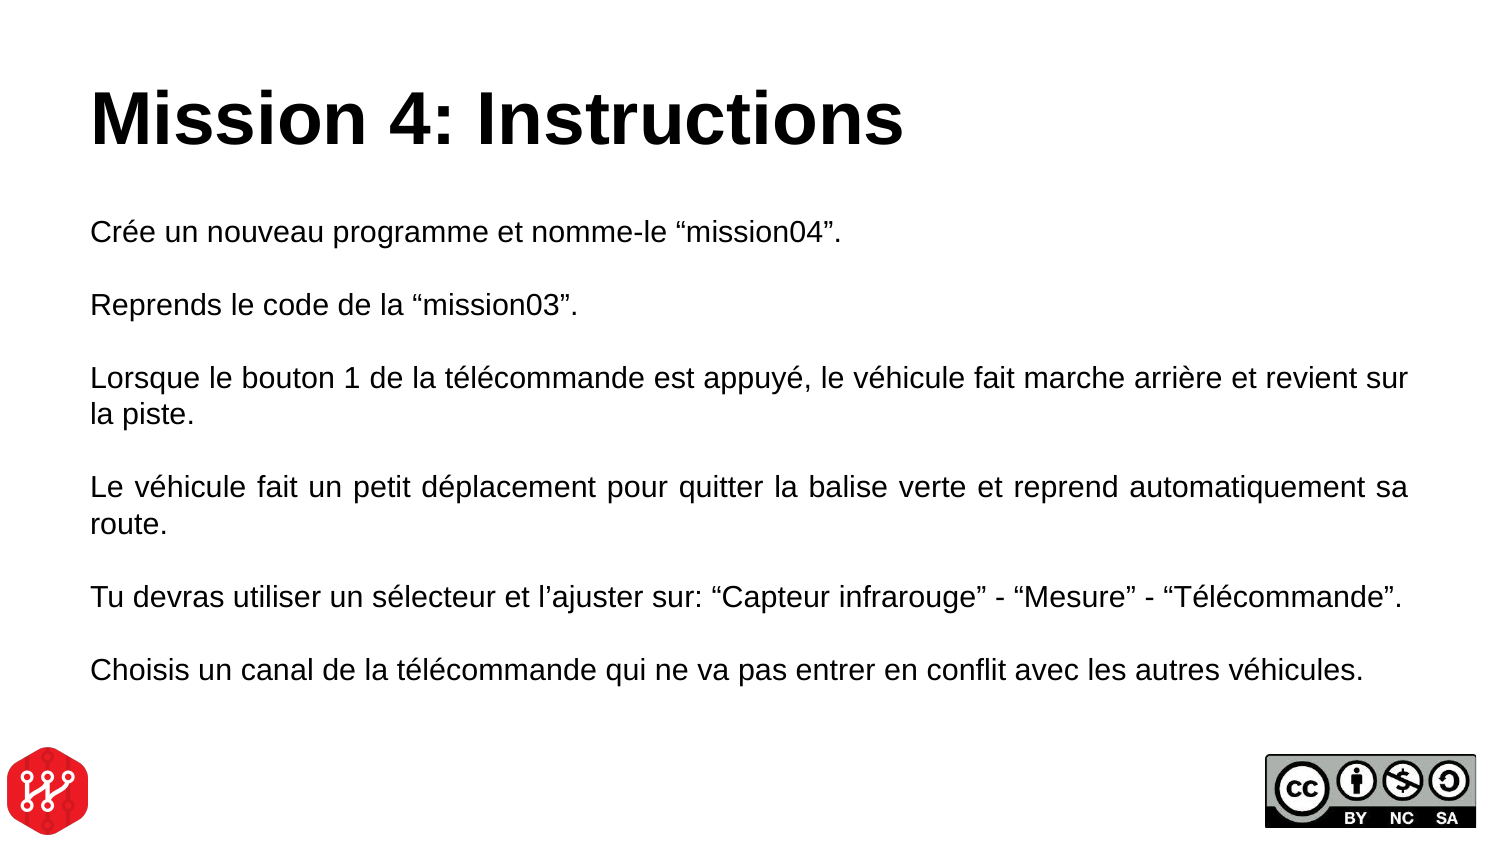

# Mission 4: Instructions
Crée un nouveau programme et nomme-le “mission04”.

Reprends le code de la “mission03”.

Lorsque le bouton 1 de la télécommande est appuyé, le véhicule fait marche arrière et revient sur la piste.

Le véhicule fait un petit déplacement pour quitter la balise verte et reprend automatiquement sa route.

Tu devras utiliser un sélecteur et l’ajuster sur: “Capteur infrarouge” - “Mesure” - “Télécommande”.

Choisis un canal de la télécommande qui ne va pas entrer en conflit avec les autres véhicules.